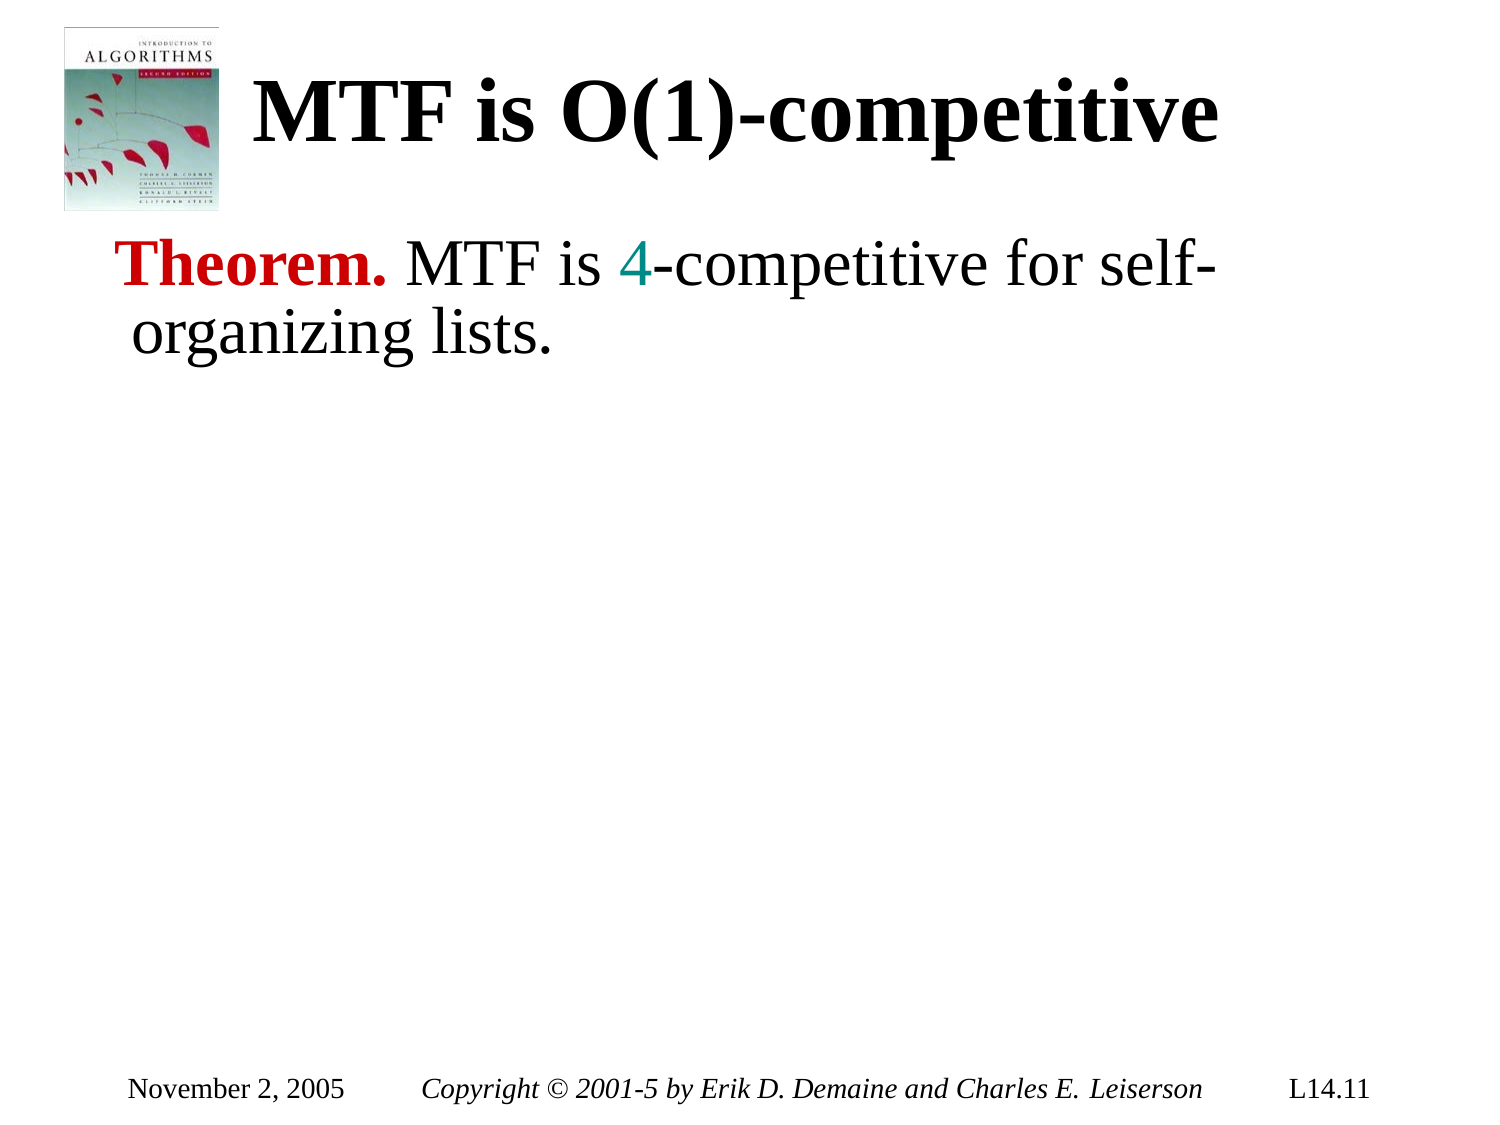

MTF is O(1)-competitive
Theorem. MTF is 4-competitive for self-  organizing lists.
November 2, 2005
Copyright © 2001-5 by Erik D. Demaine and Charles E. Leiserson
L14.11